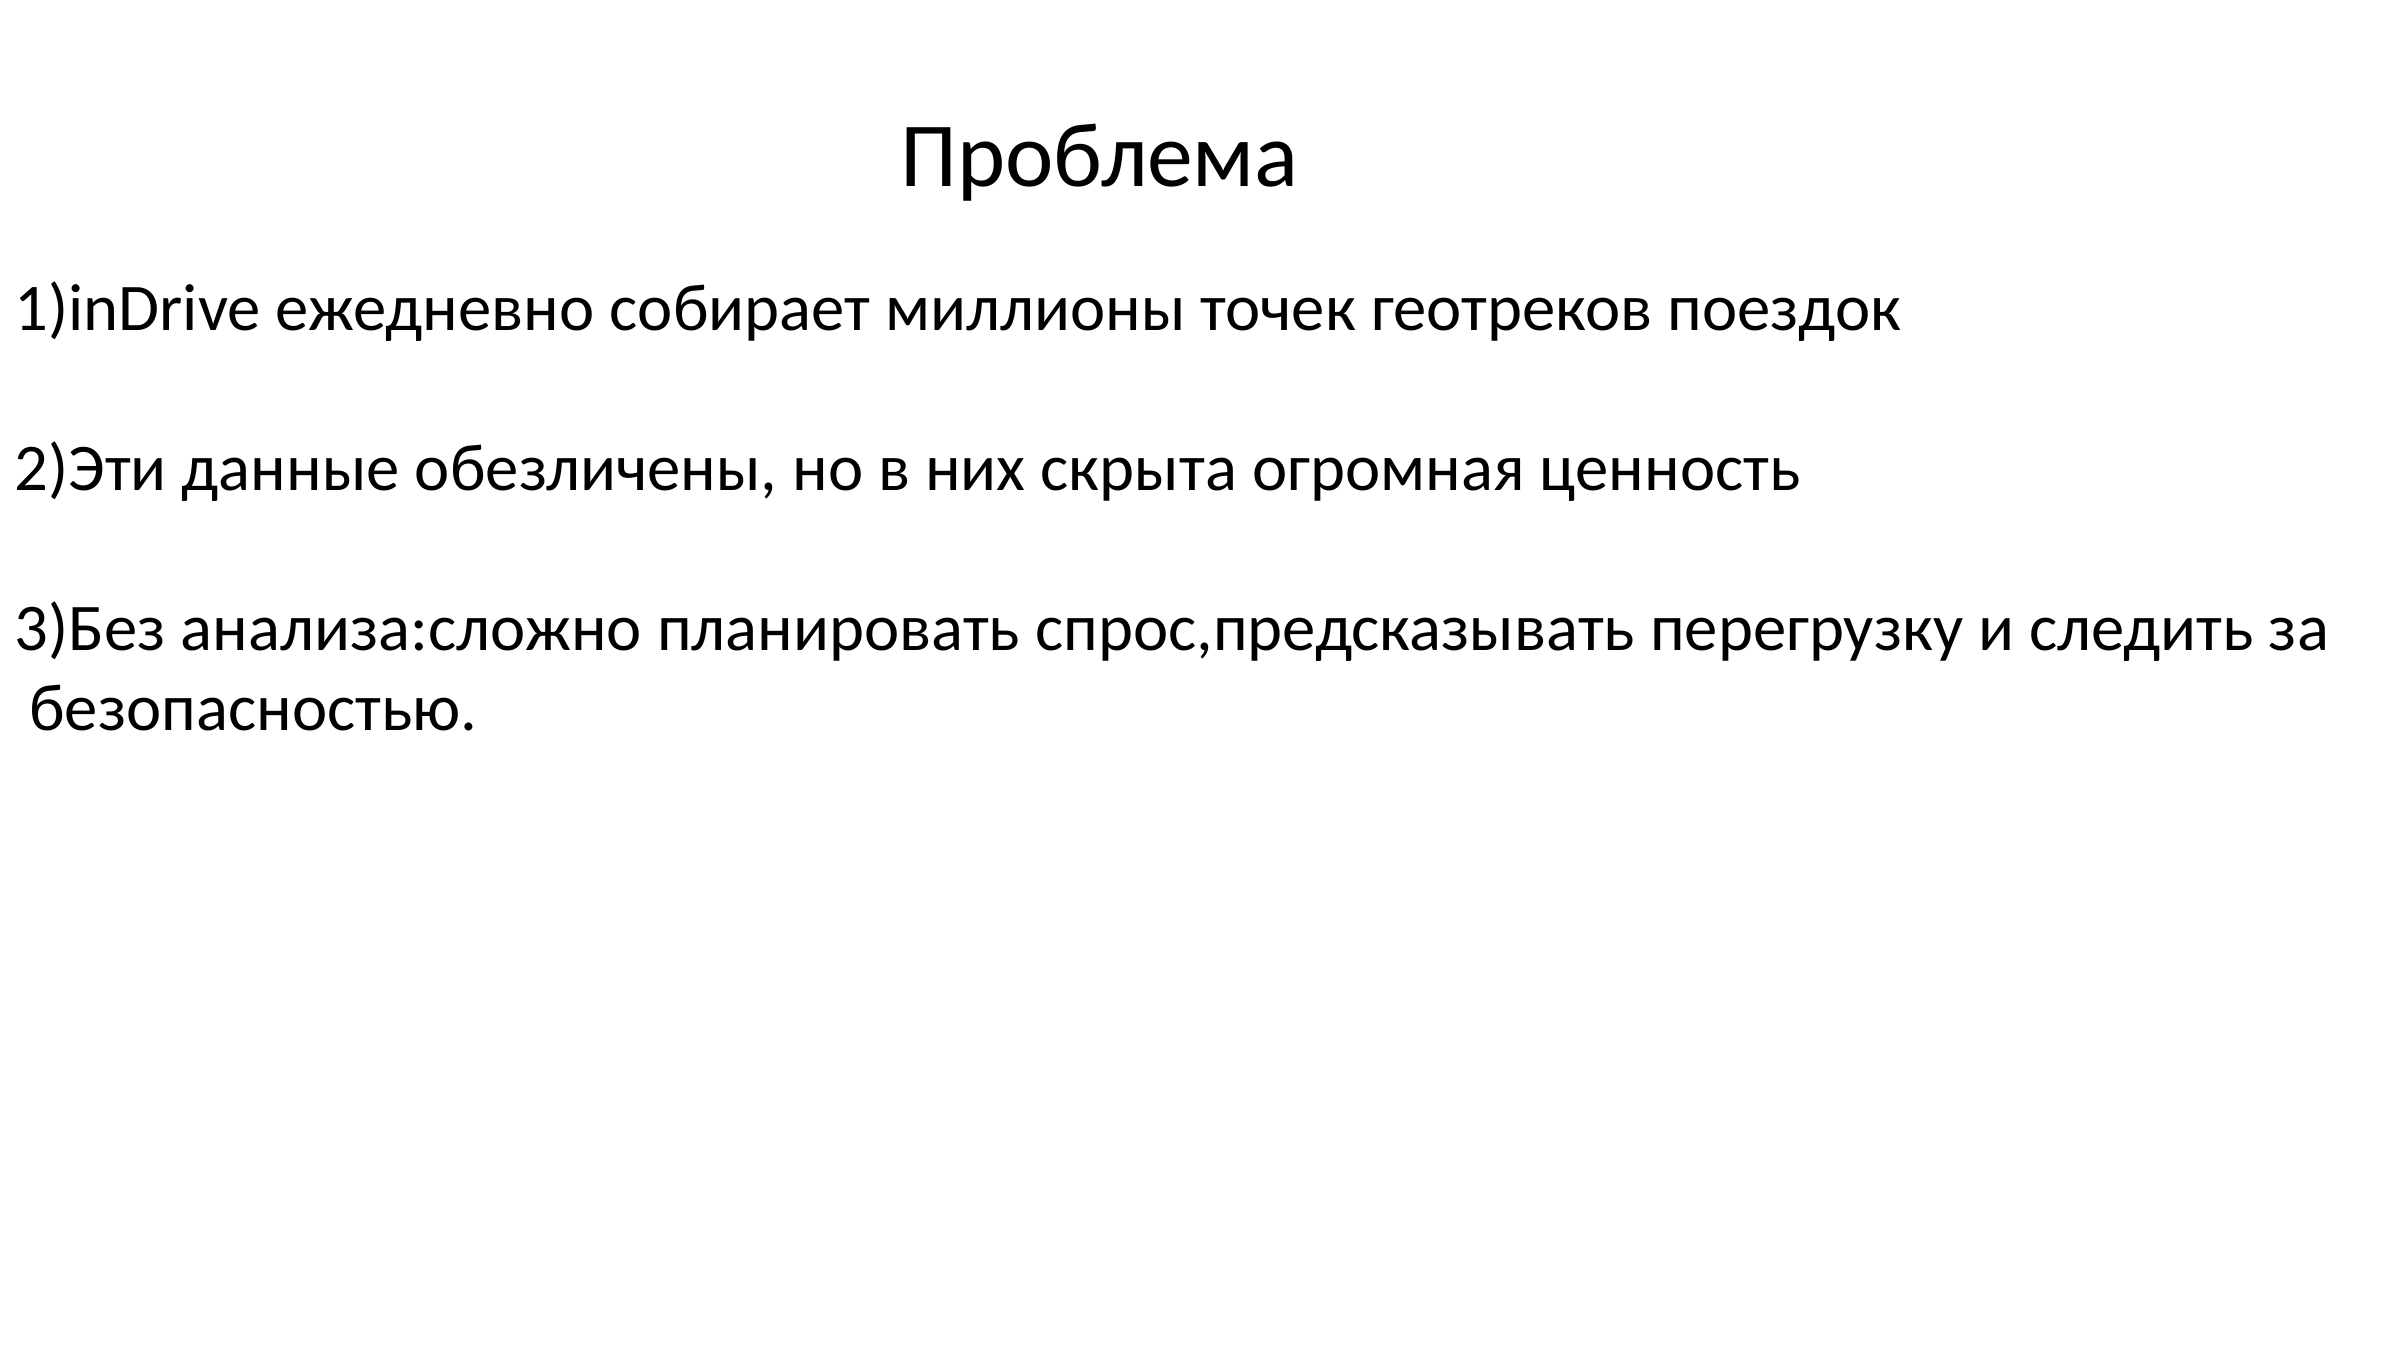

# Проблема
1)inDrive ежедневно собирает миллионы точек геотреков поездок

2)Эти данные обезличены, но в них скрыта огромная ценность

3)Без анализа:сложно планировать спрос,предсказывать перегрузку и следить за
 безопасностью.